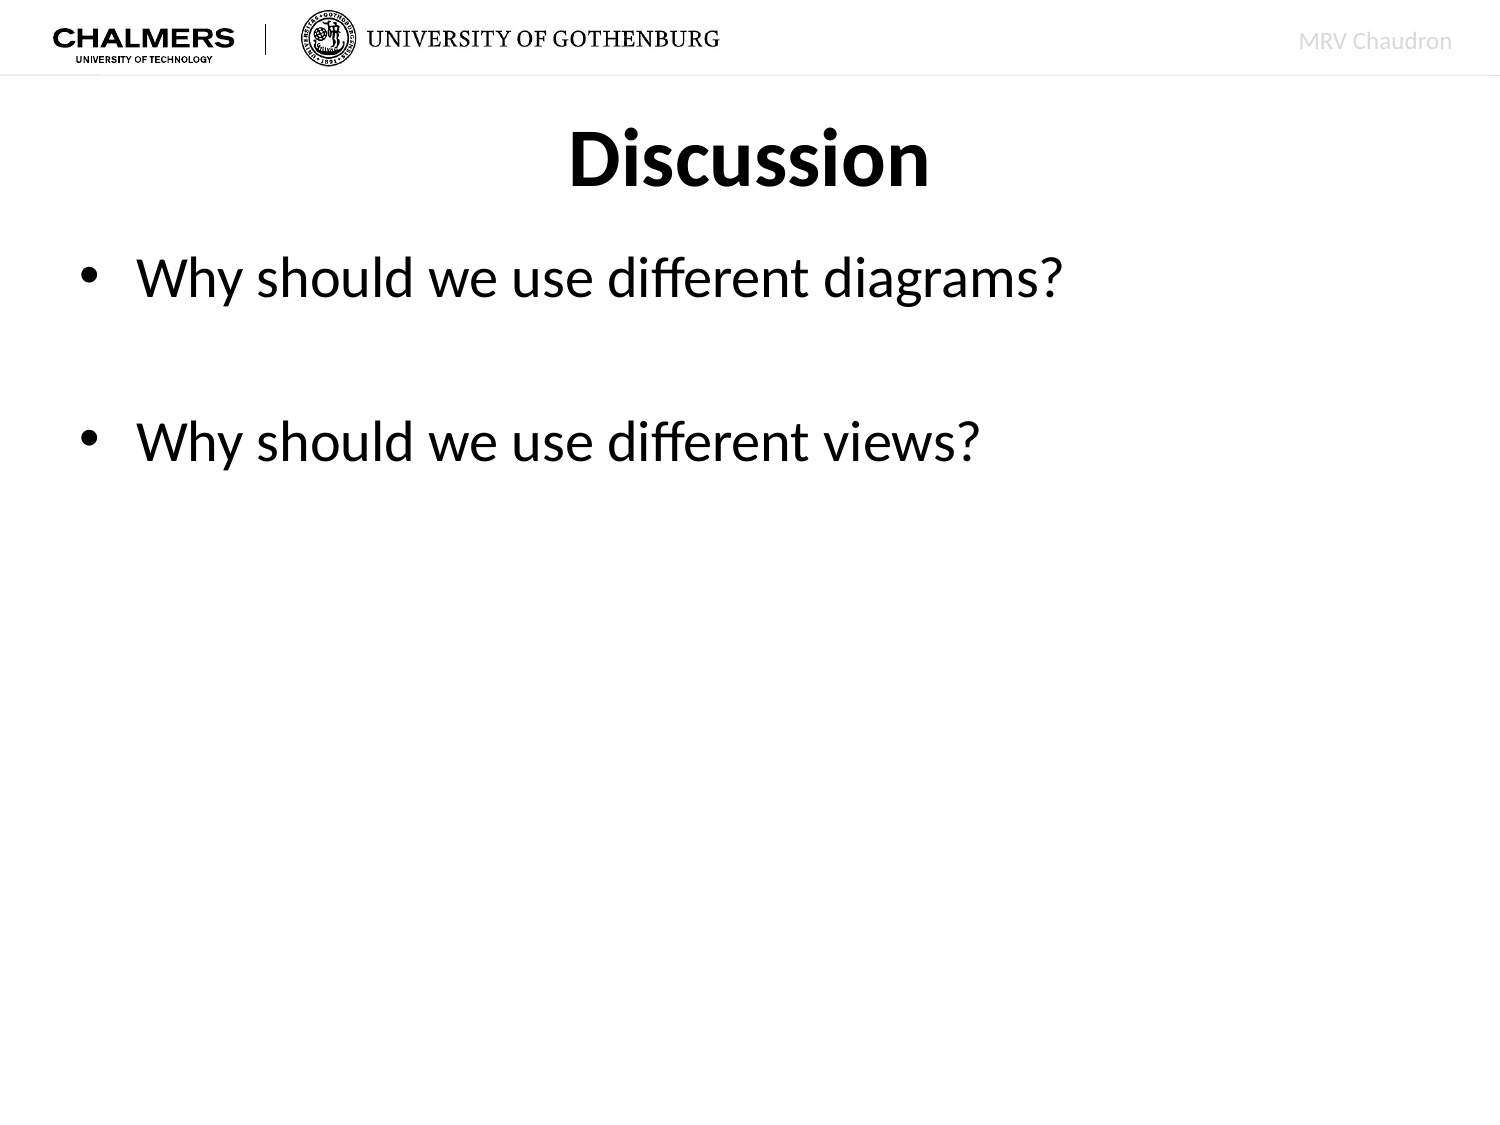

# Discussion
Why should we use different diagrams?

Why should we use different views?